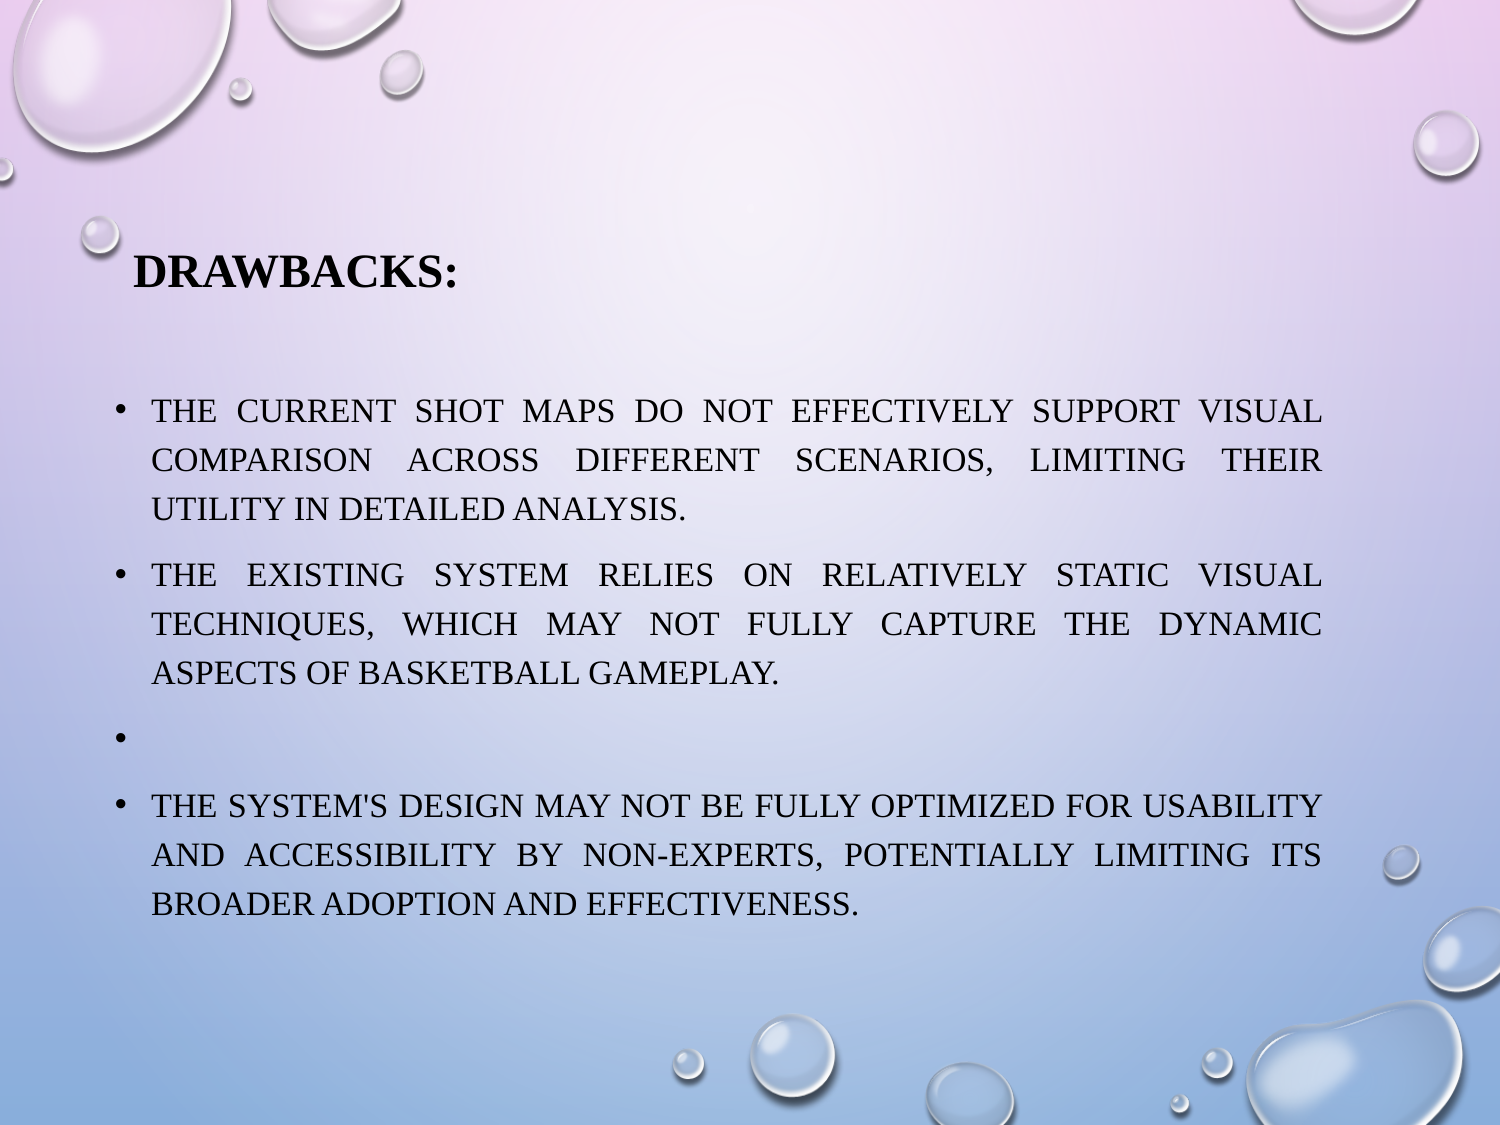

Drawbacks:

The current shot maps do not effectively support visual comparison across different scenarios, limiting their utility in detailed analysis.
The existing system relies on relatively static visual techniques, which may not fully capture the dynamic aspects of basketball gameplay.

The system's design may not be fully optimized for usability and accessibility by non-experts, potentially limiting its broader adoption and effectiveness.